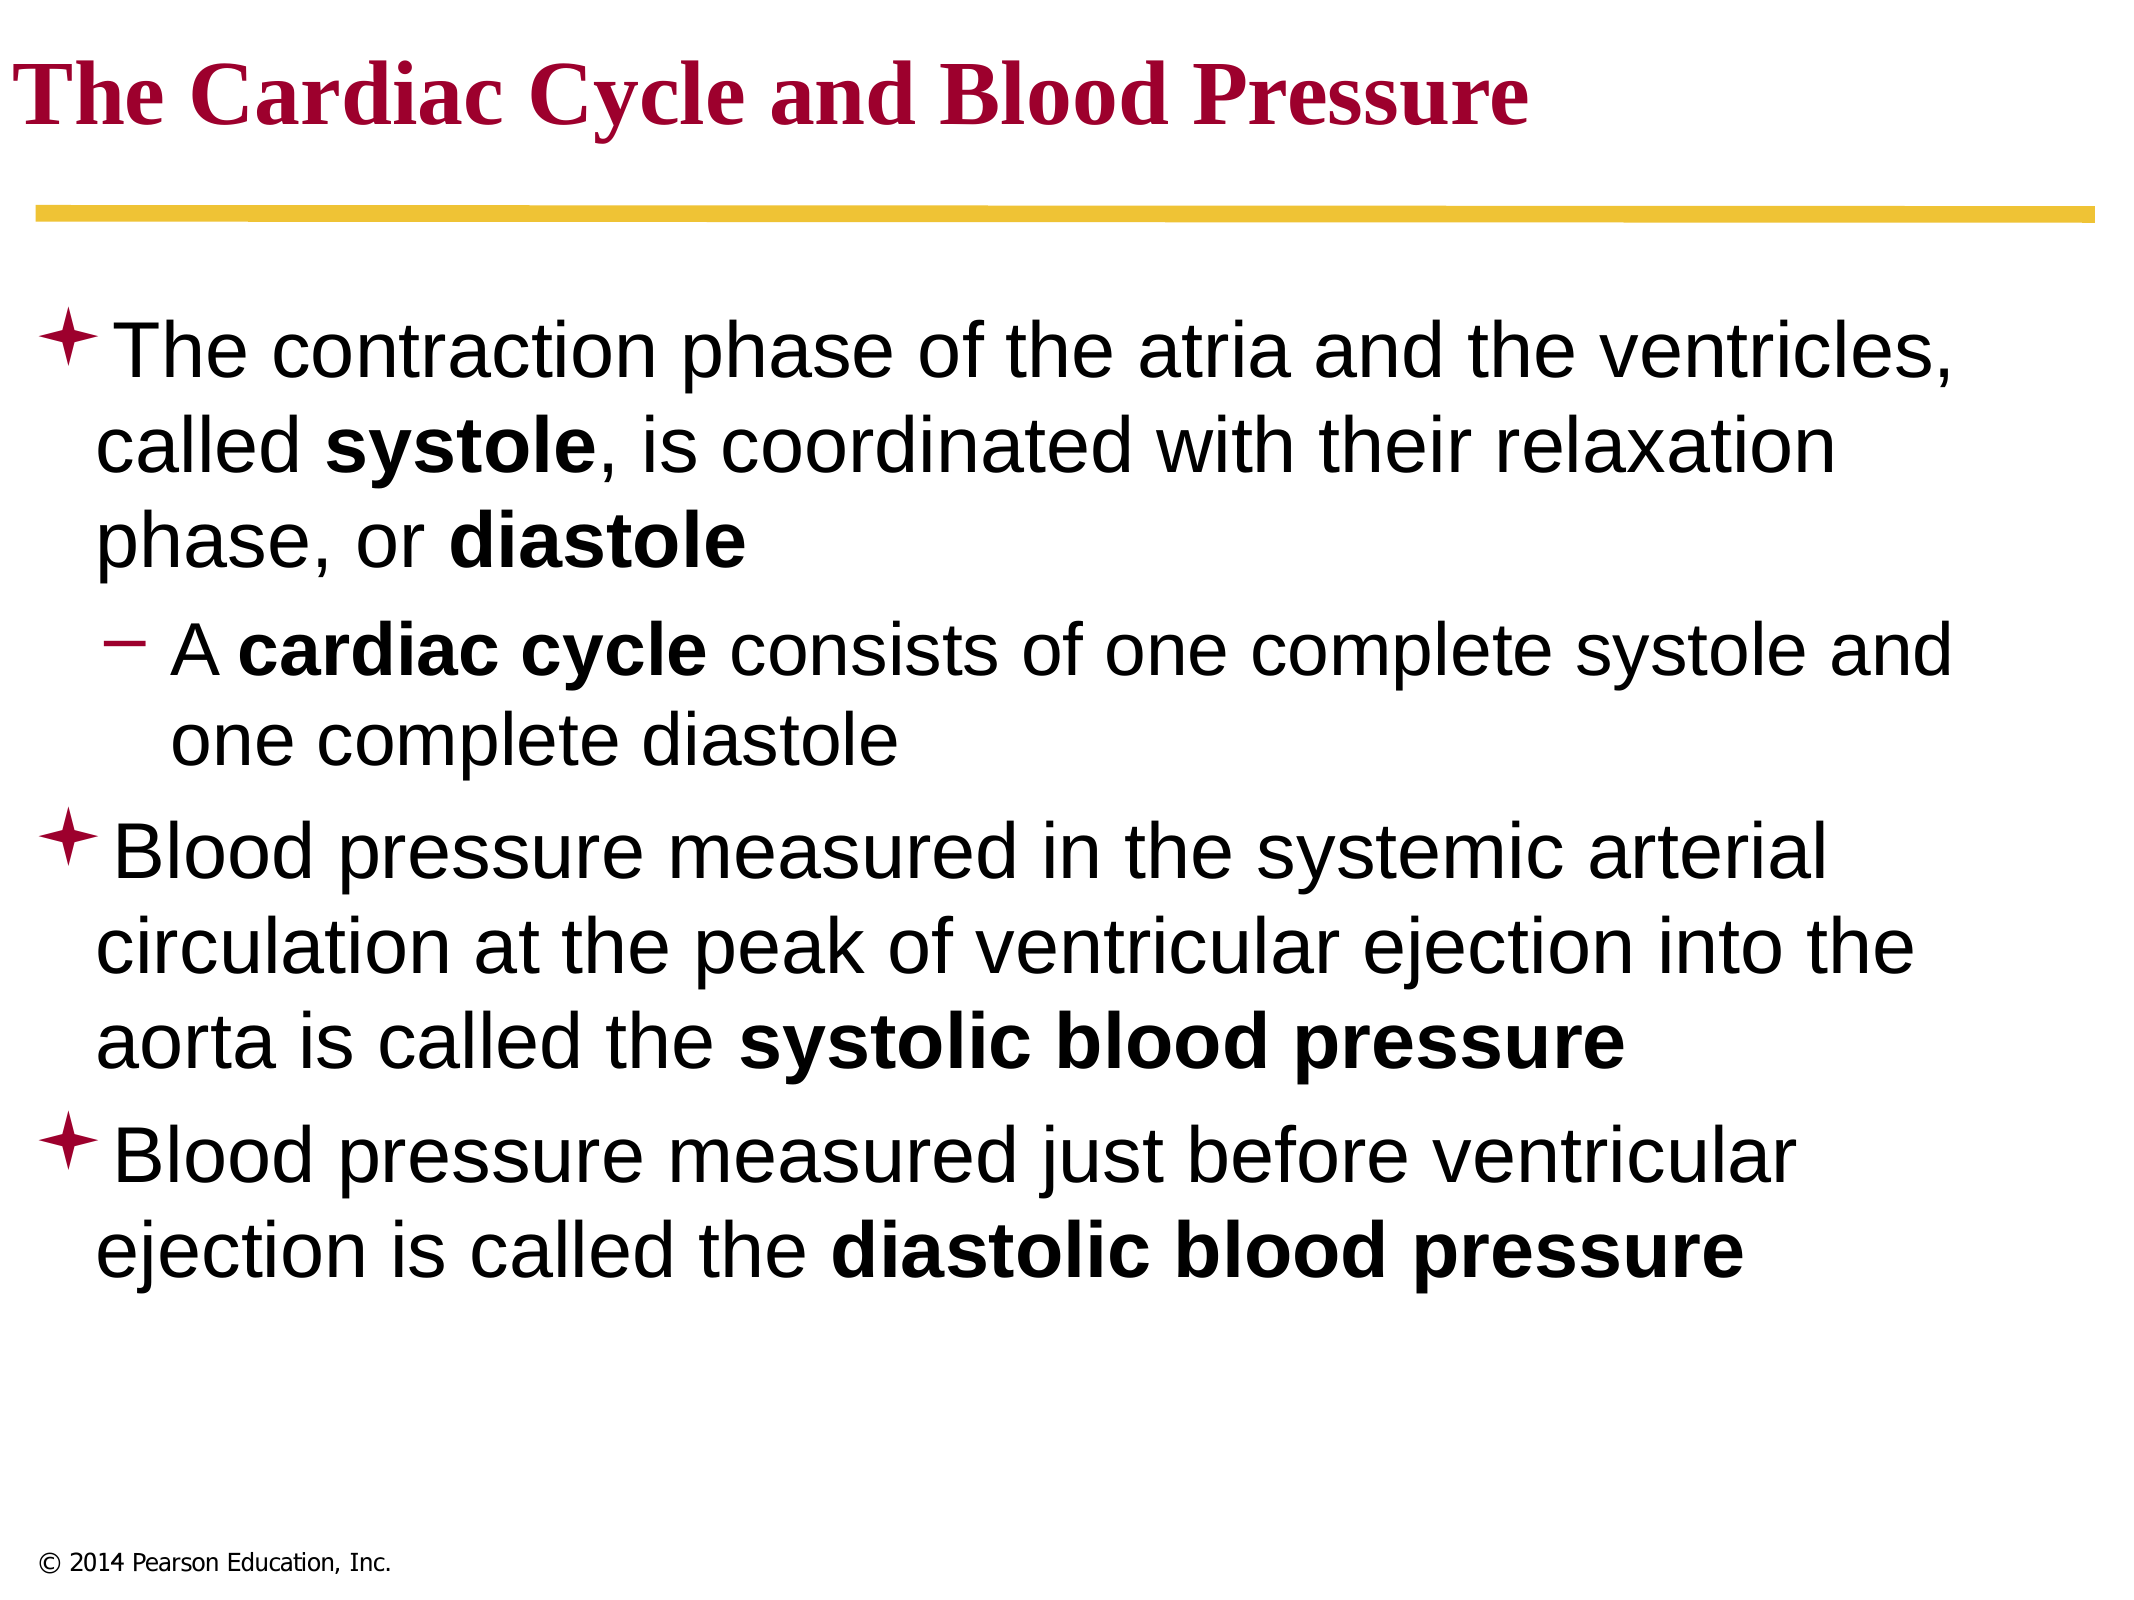

The Cardiac Cycle and Blood Pressure

The contraction phase of the atria and the ventricles, called systole, is coordinated with their relaxation phase, or diastole
A cardiac cycle consists of one complete systole and one complete diastole
Blood pressure measured in the systemic arterial circulation at the peak of ventricular ejection into the aorta is called the systolic blood pressure
Blood pressure measured just before ventricular ejection is called the diastolic blood pressure